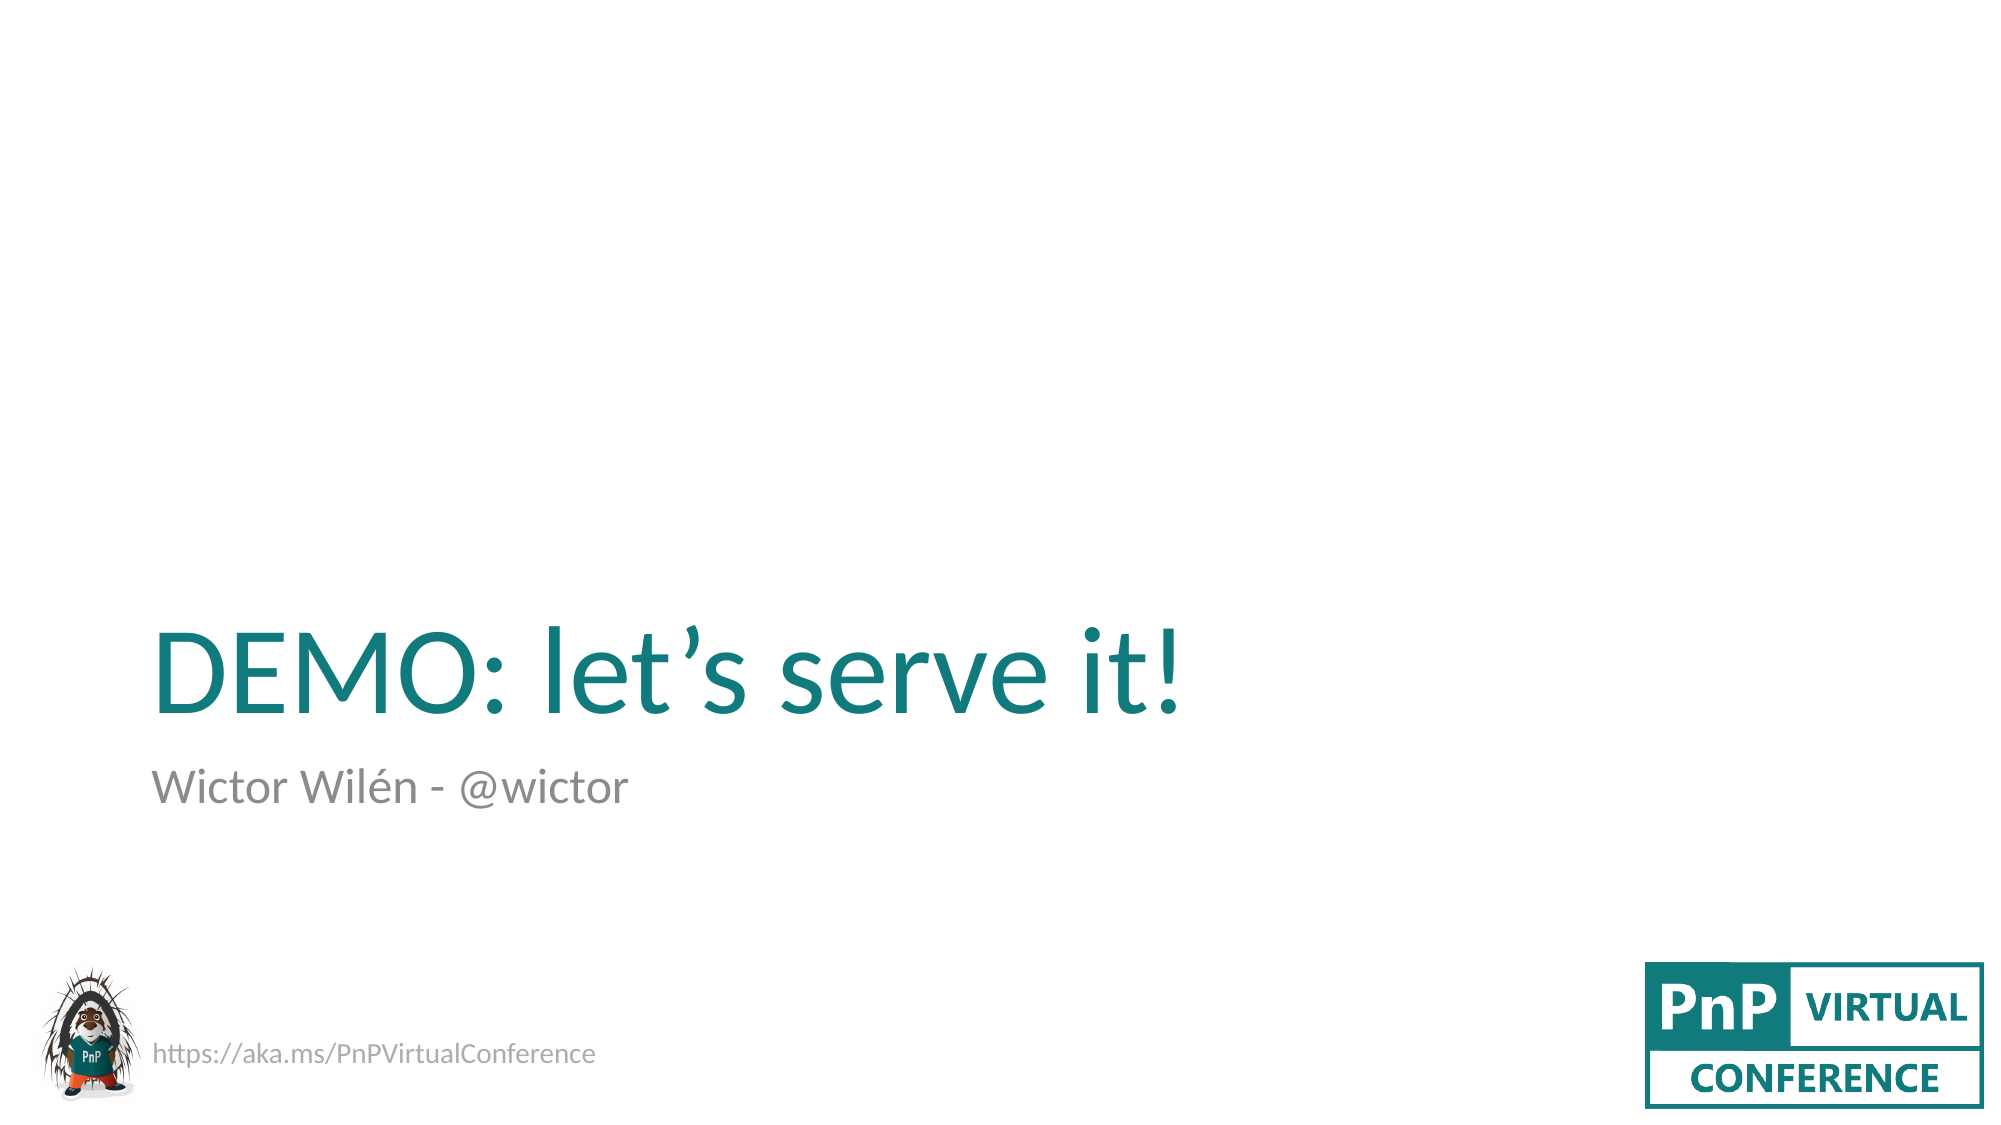

# DEMO: let’s serve it!
Wictor Wilén - @wictor